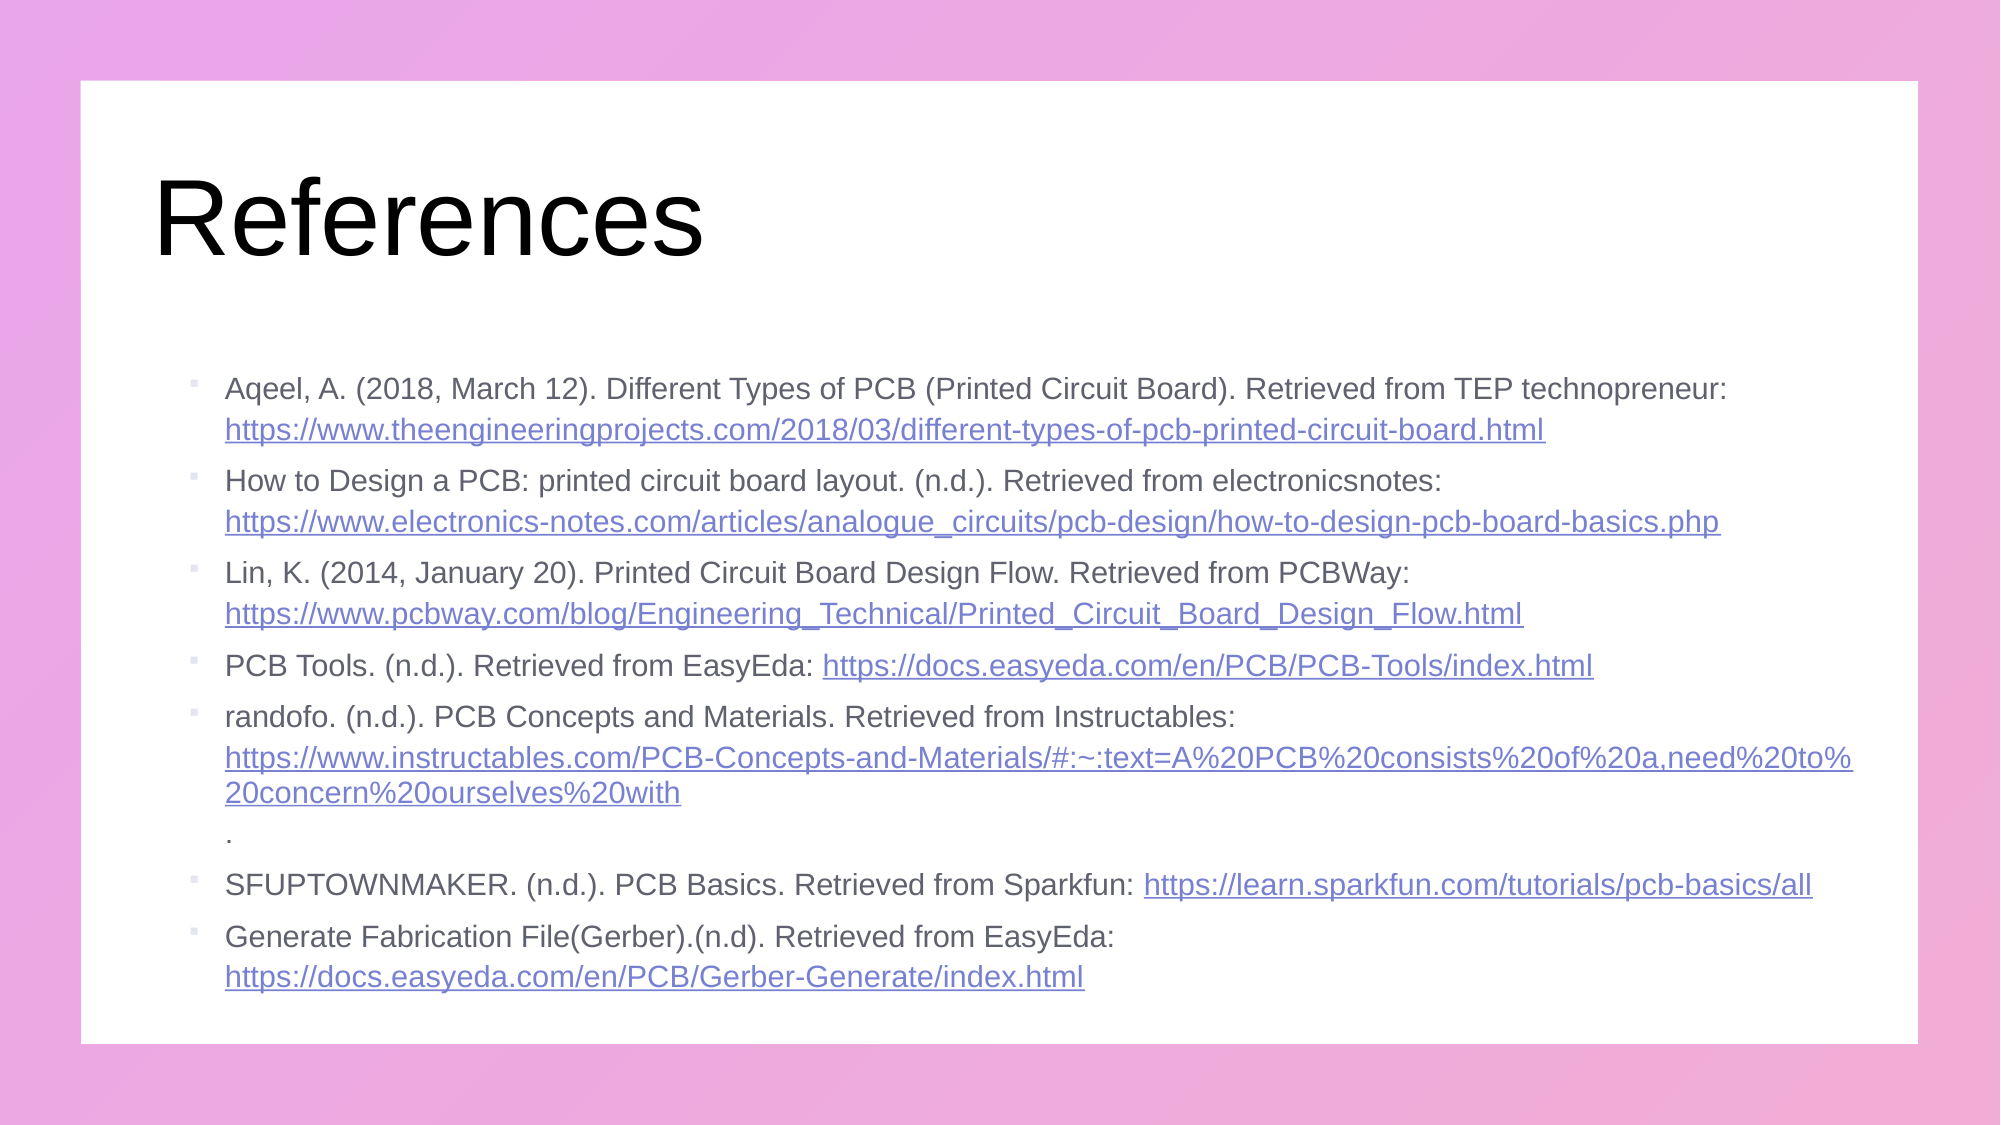

# References
Aqeel, A. (2018, March 12). Different Types of PCB (Printed Circuit Board). Retrieved from TEP technopreneur: https://www.theengineeringprojects.com/2018/03/different-types-of-pcb-printed-circuit-board.html
How to Design a PCB: printed circuit board layout. (n.d.). Retrieved from electronicsnotes: https://www.electronics-notes.com/articles/analogue_circuits/pcb-design/how-to-design-pcb-board-basics.php
Lin, K. (2014, January 20). Printed Circuit Board Design Flow. Retrieved from PCBWay: https://www.pcbway.com/blog/Engineering_Technical/Printed_Circuit_Board_Design_Flow.html
PCB Tools. (n.d.). Retrieved from EasyEda: https://docs.easyeda.com/en/PCB/PCB-Tools/index.html
randofo. (n.d.). PCB Concepts and Materials. Retrieved from Instructables: https://www.instructables.com/PCB-Concepts-and-Materials/#:~:text=A%20PCB%20consists%20of%20a,need%20to%20concern%20ourselves%20with.
SFUPTOWNMAKER. (n.d.). PCB Basics. Retrieved from Sparkfun: https://learn.sparkfun.com/tutorials/pcb-basics/all
Generate Fabrication File(Gerber).(n.d). Retrieved from EasyEda: https://docs.easyeda.com/en/PCB/Gerber-Generate/index.html